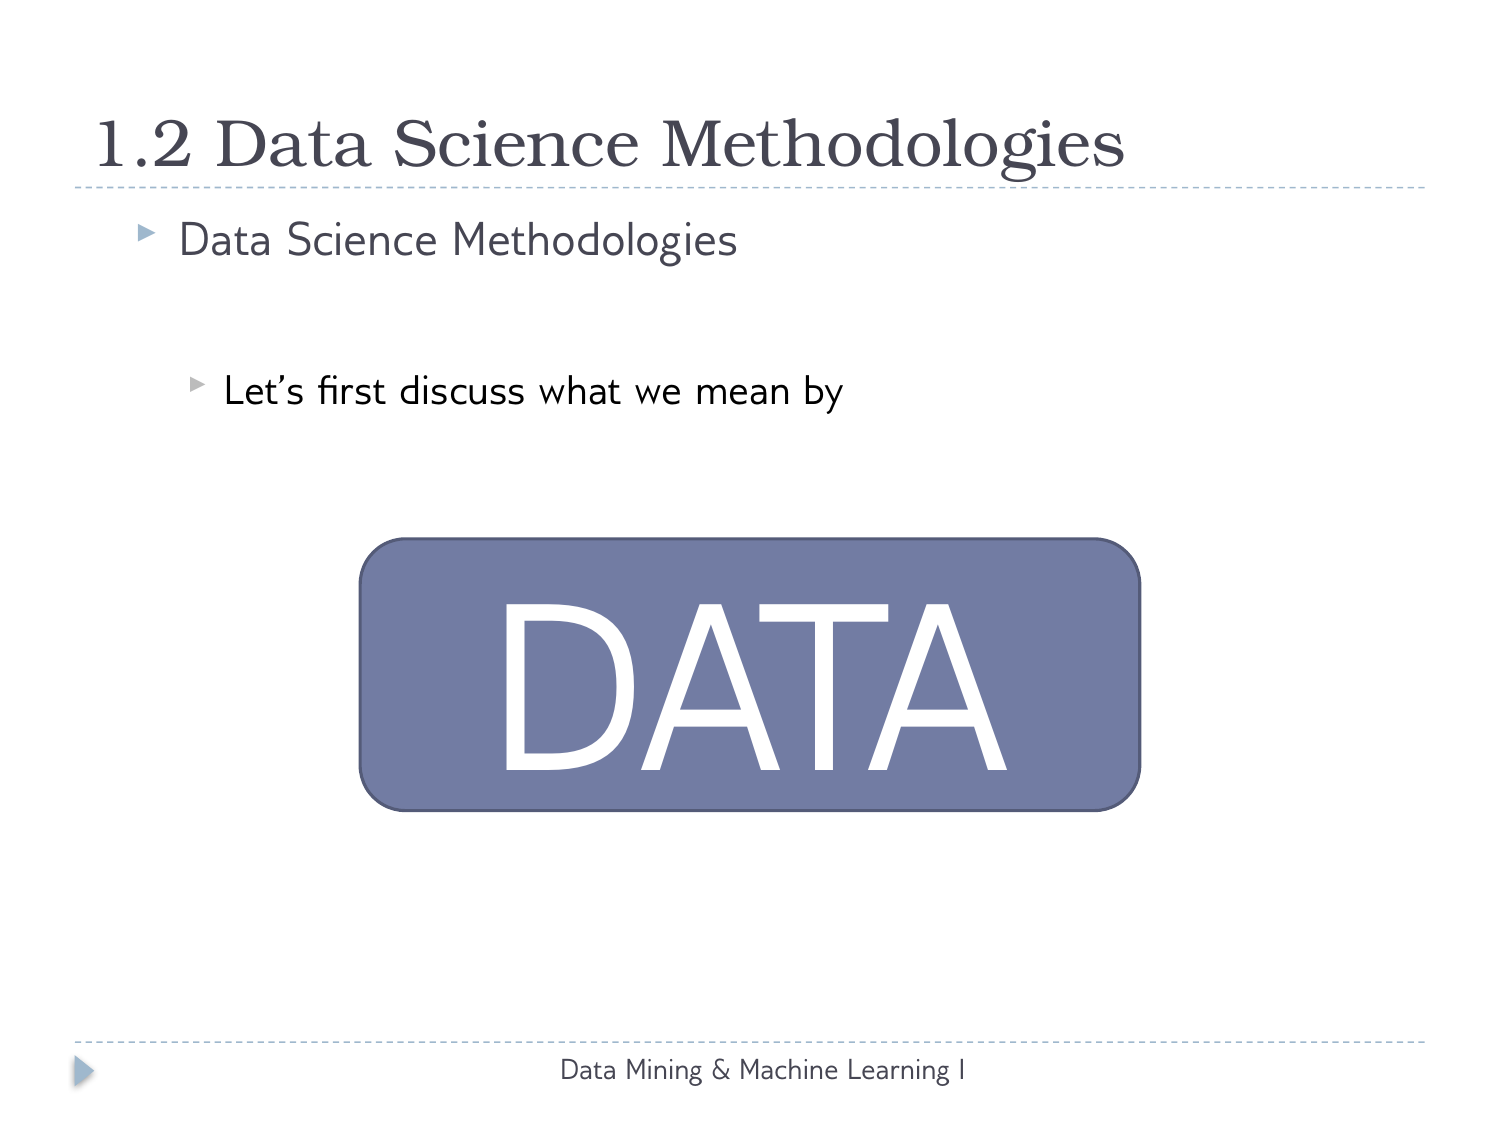

# 1.2 Data Science Methodologies
Data Science Methodologies

Let’s first discuss what we mean by

DATA
Data Mining & Machine Learning I